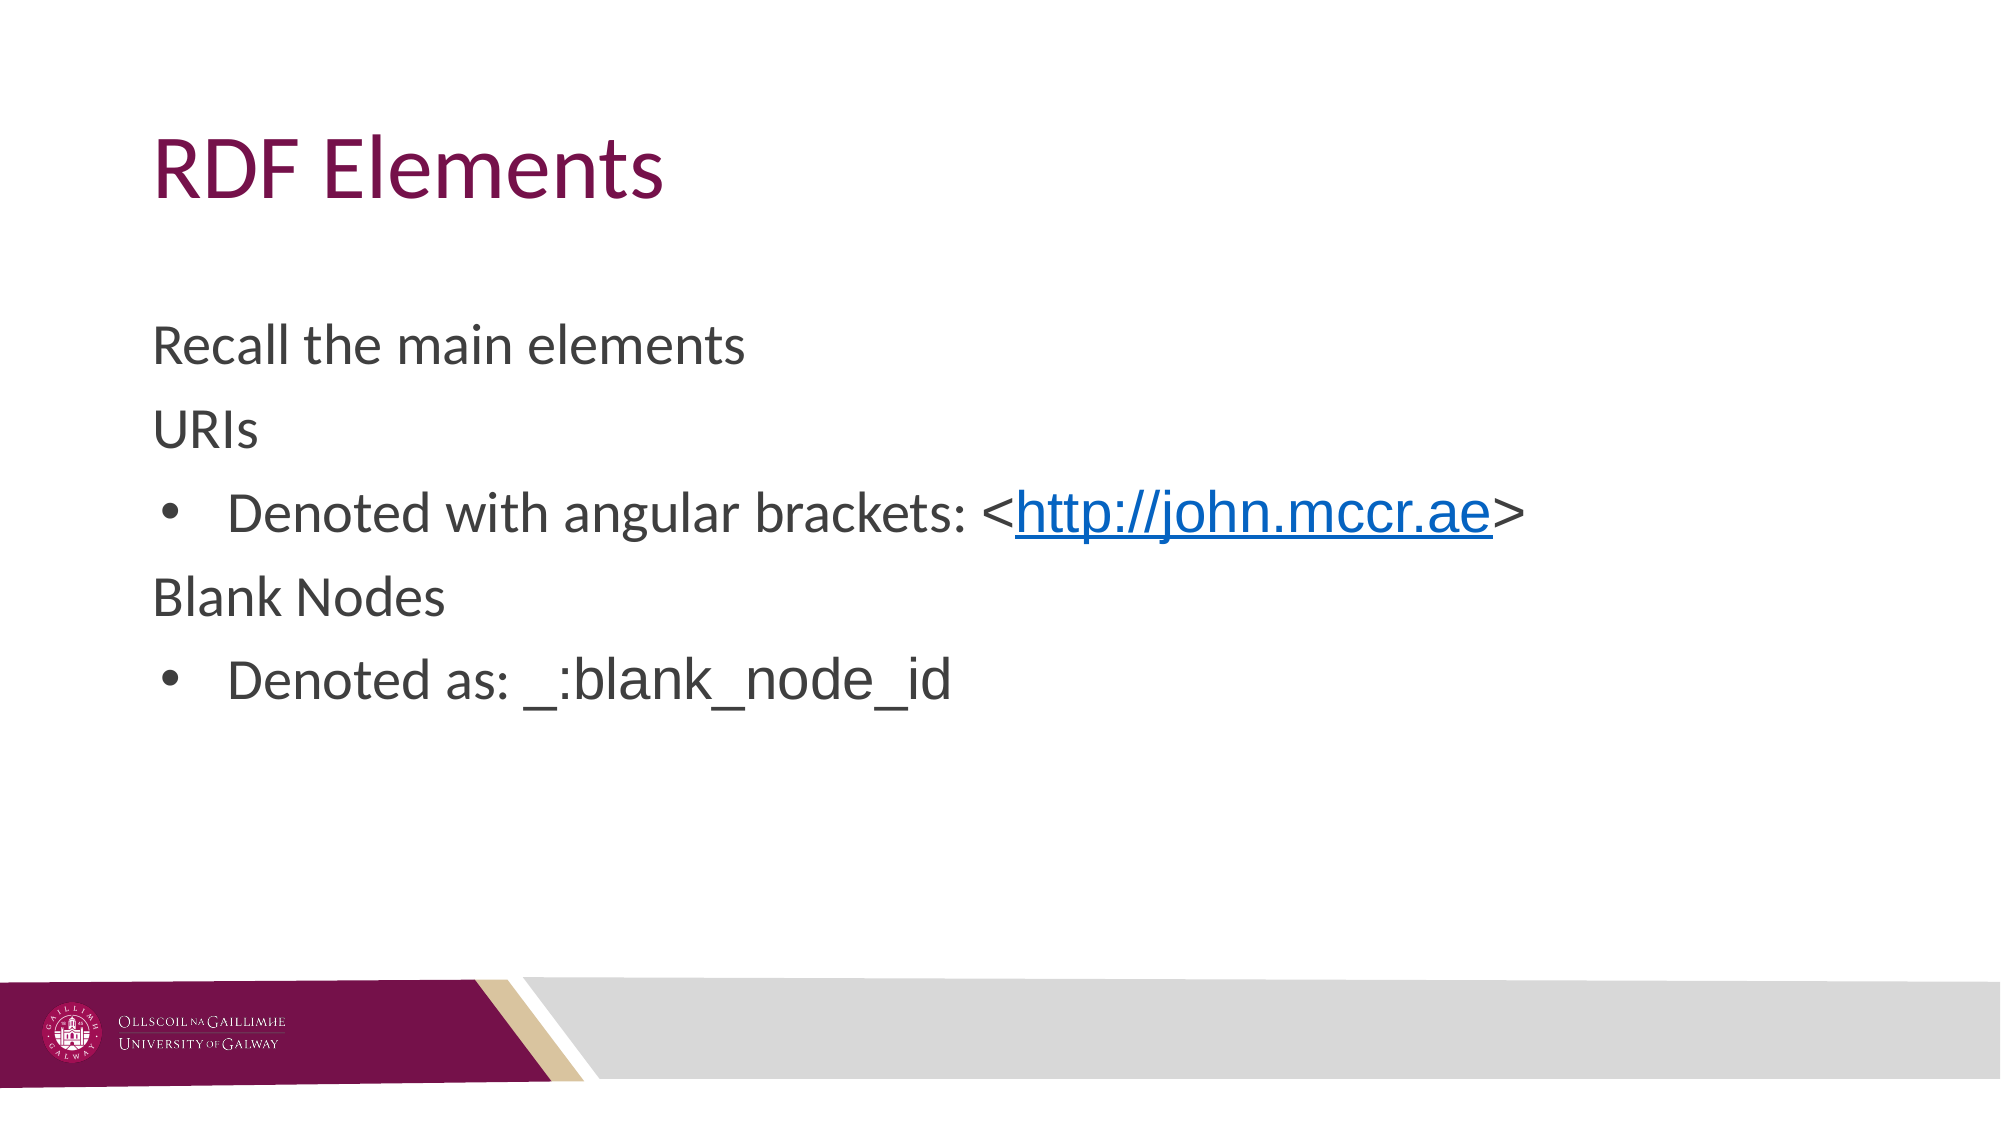

# RDF Elements
Recall the main elements
URIs
Denoted with angular brackets: <http://john.mccr.ae>
Blank Nodes
Denoted as: _:blank_node_id